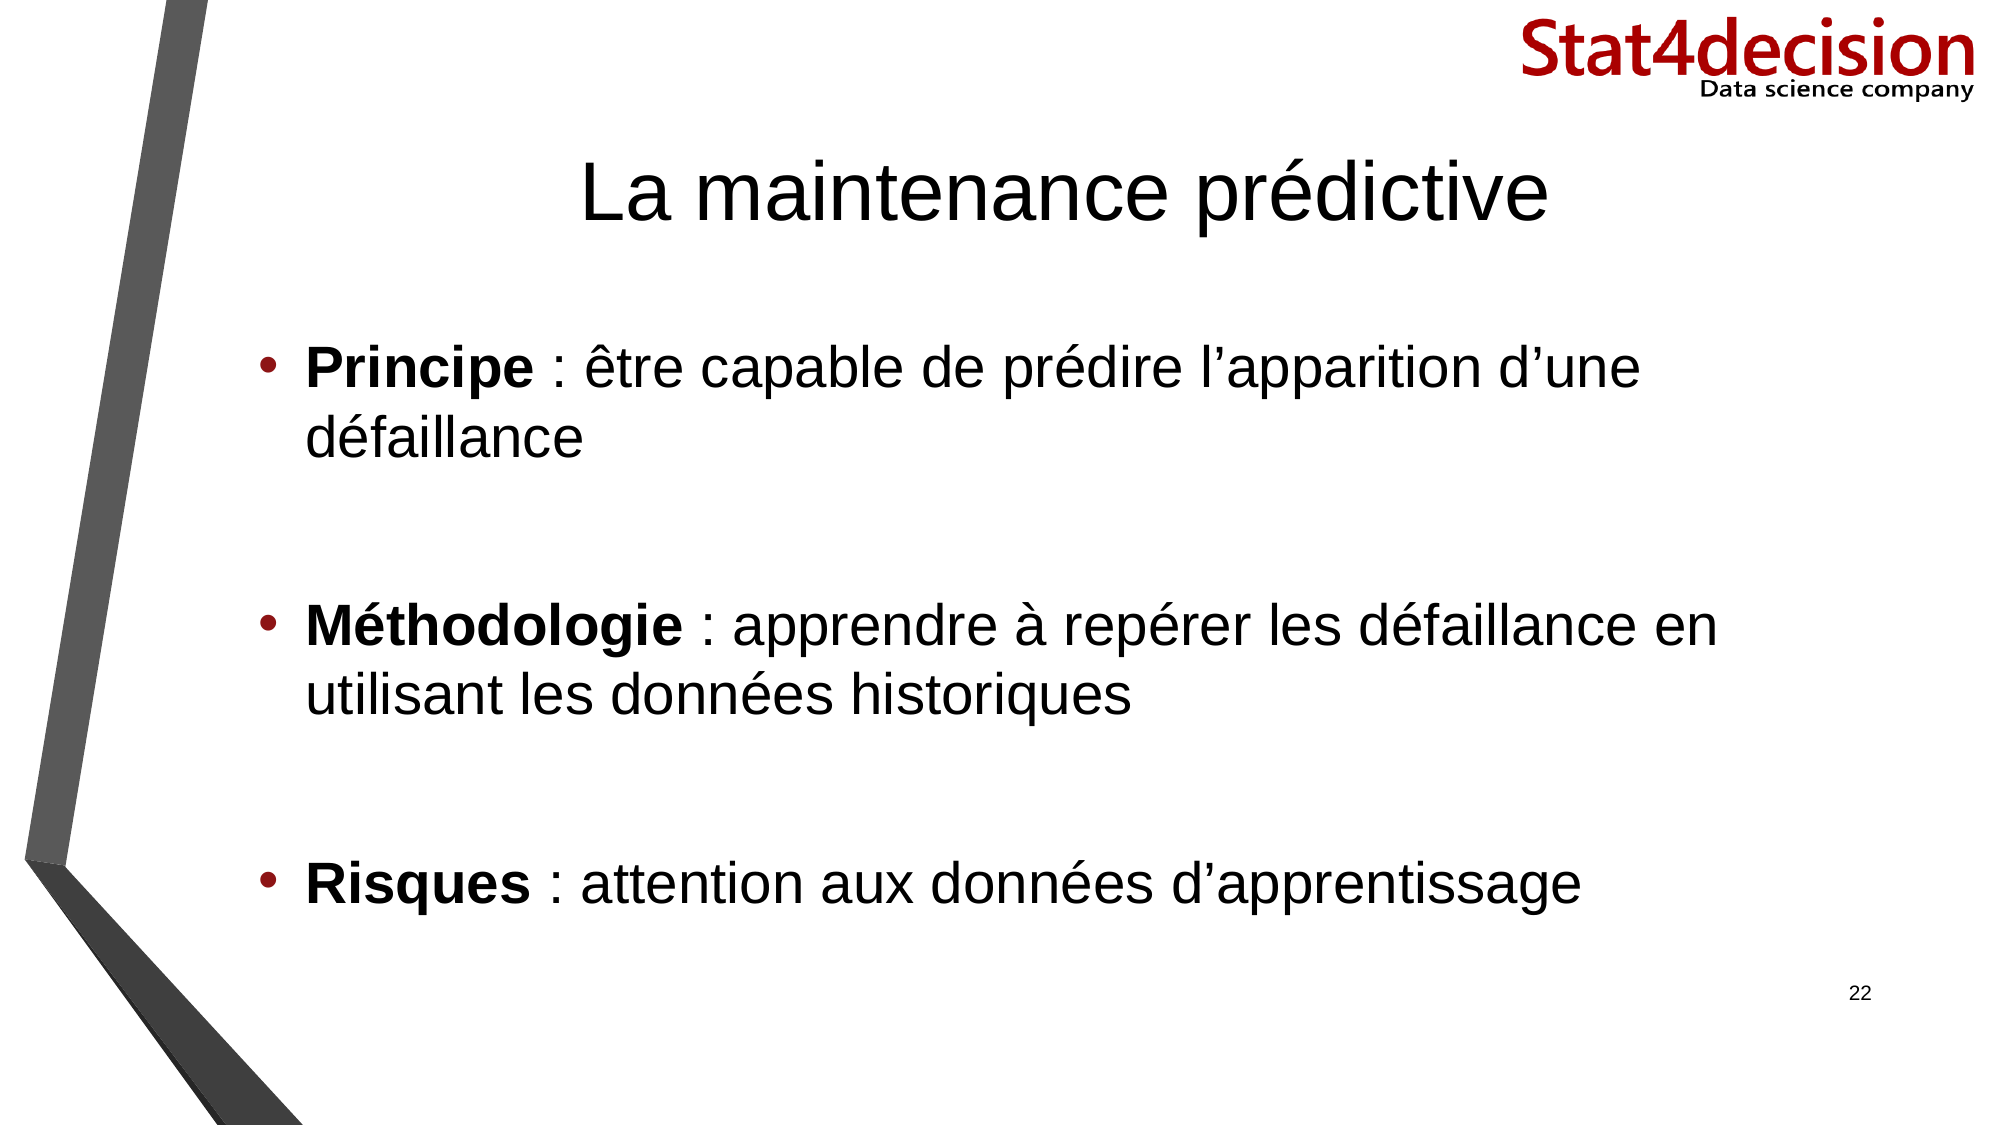

# La maintenance prédictive
Principe : être capable de prédire l’apparition d’une défaillance

Méthodologie : apprendre à repérer les défaillance en utilisant les données historiques

Risques : attention aux données d’apprentissage
22